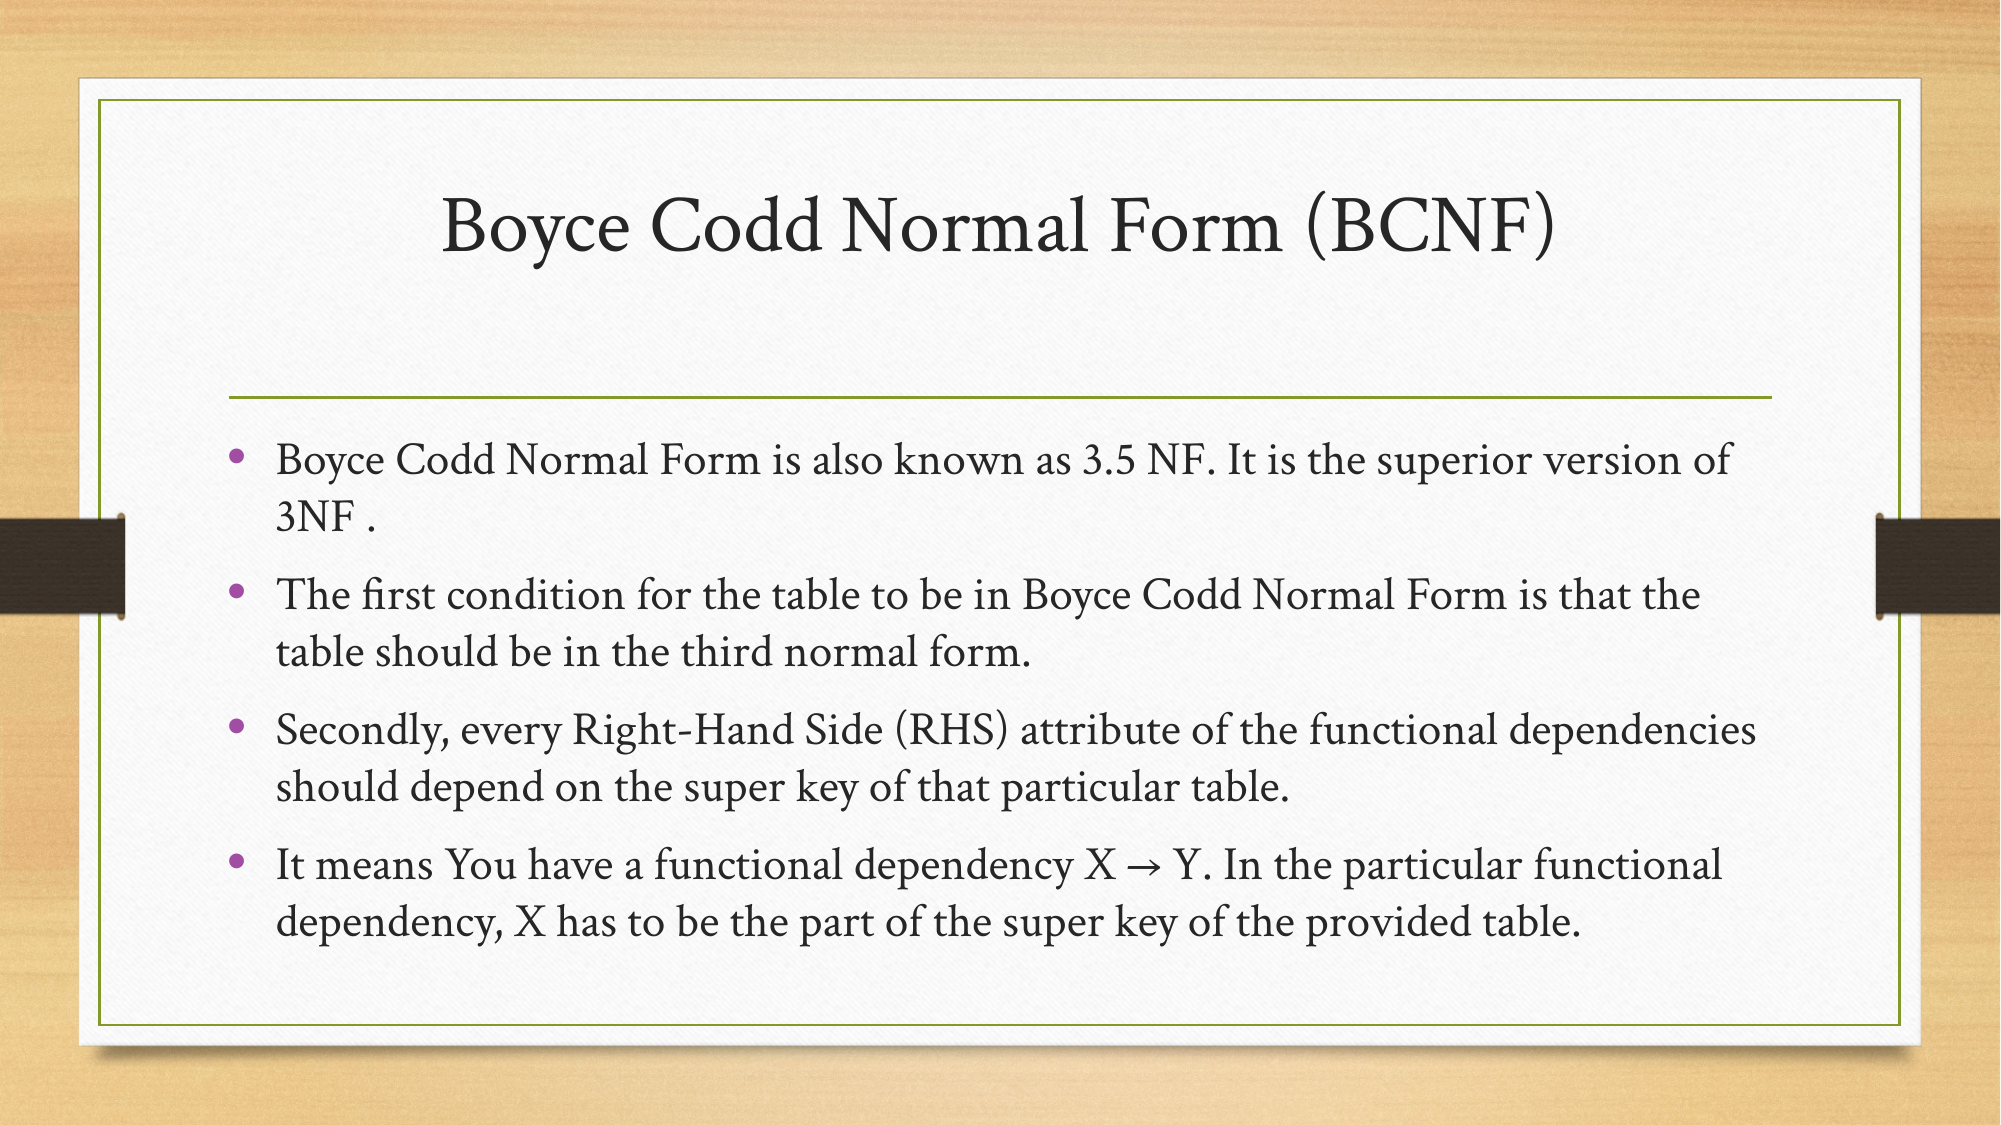

# Boyce Codd Normal Form (BCNF)
Boyce Codd Normal Form is also known as 3.5 NF. It is the superior version of 3NF .
The first condition for the table to be in Boyce Codd Normal Form is that the table should be in the third normal form.
Secondly, every Right-Hand Side (RHS) attribute of the functional dependencies should depend on the super key of that particular table.
It means You have a functional dependency X → Y. In the particular functional dependency, X has to be the part of the super key of the provided table.